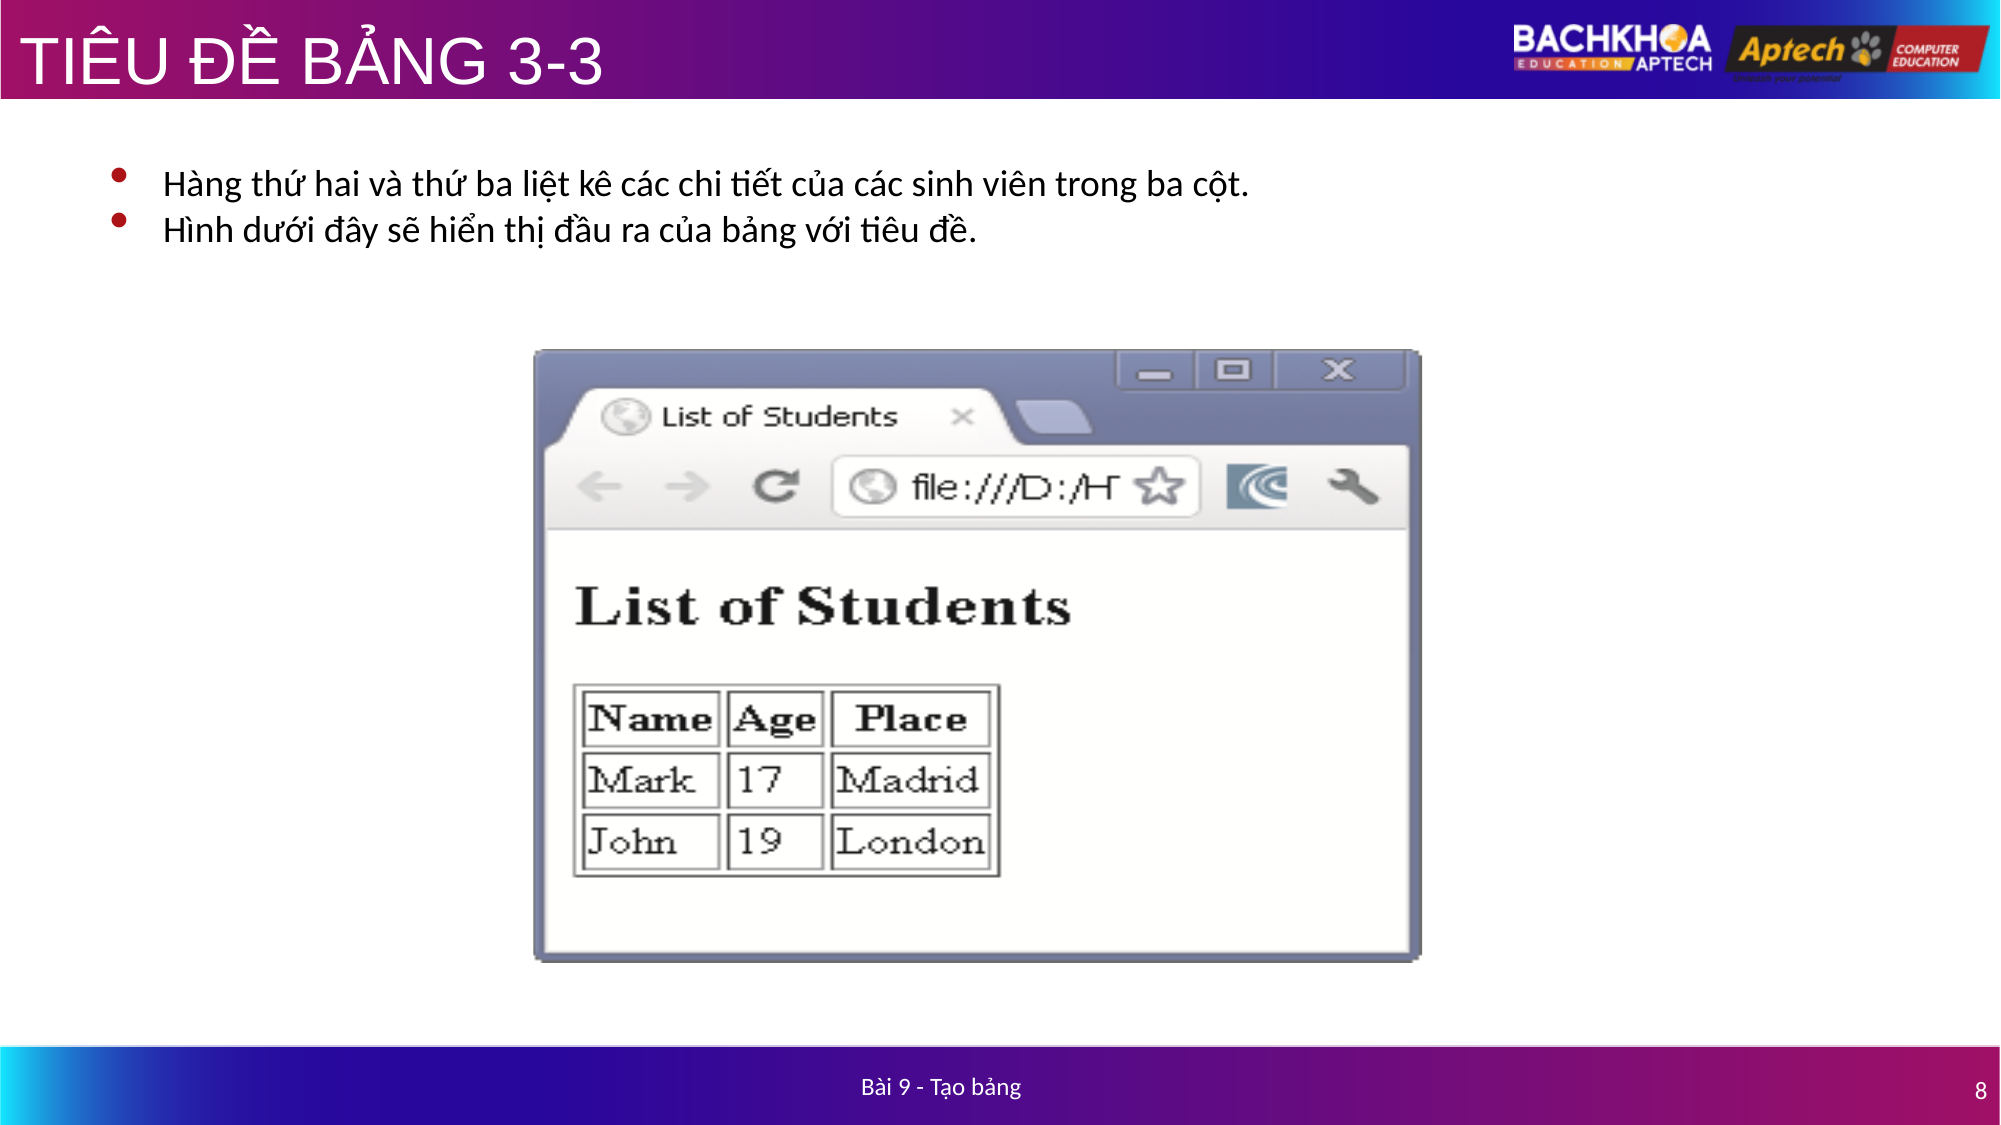

# TIÊU ĐỀ BẢNG 3-3
Hàng thứ hai và thứ ba liệt kê các chi tiết của các sinh viên trong ba cột.
Hình dưới đây sẽ hiển thị đầu ra của bảng với tiêu đề.

Bài 9 - Tạo bảng
8